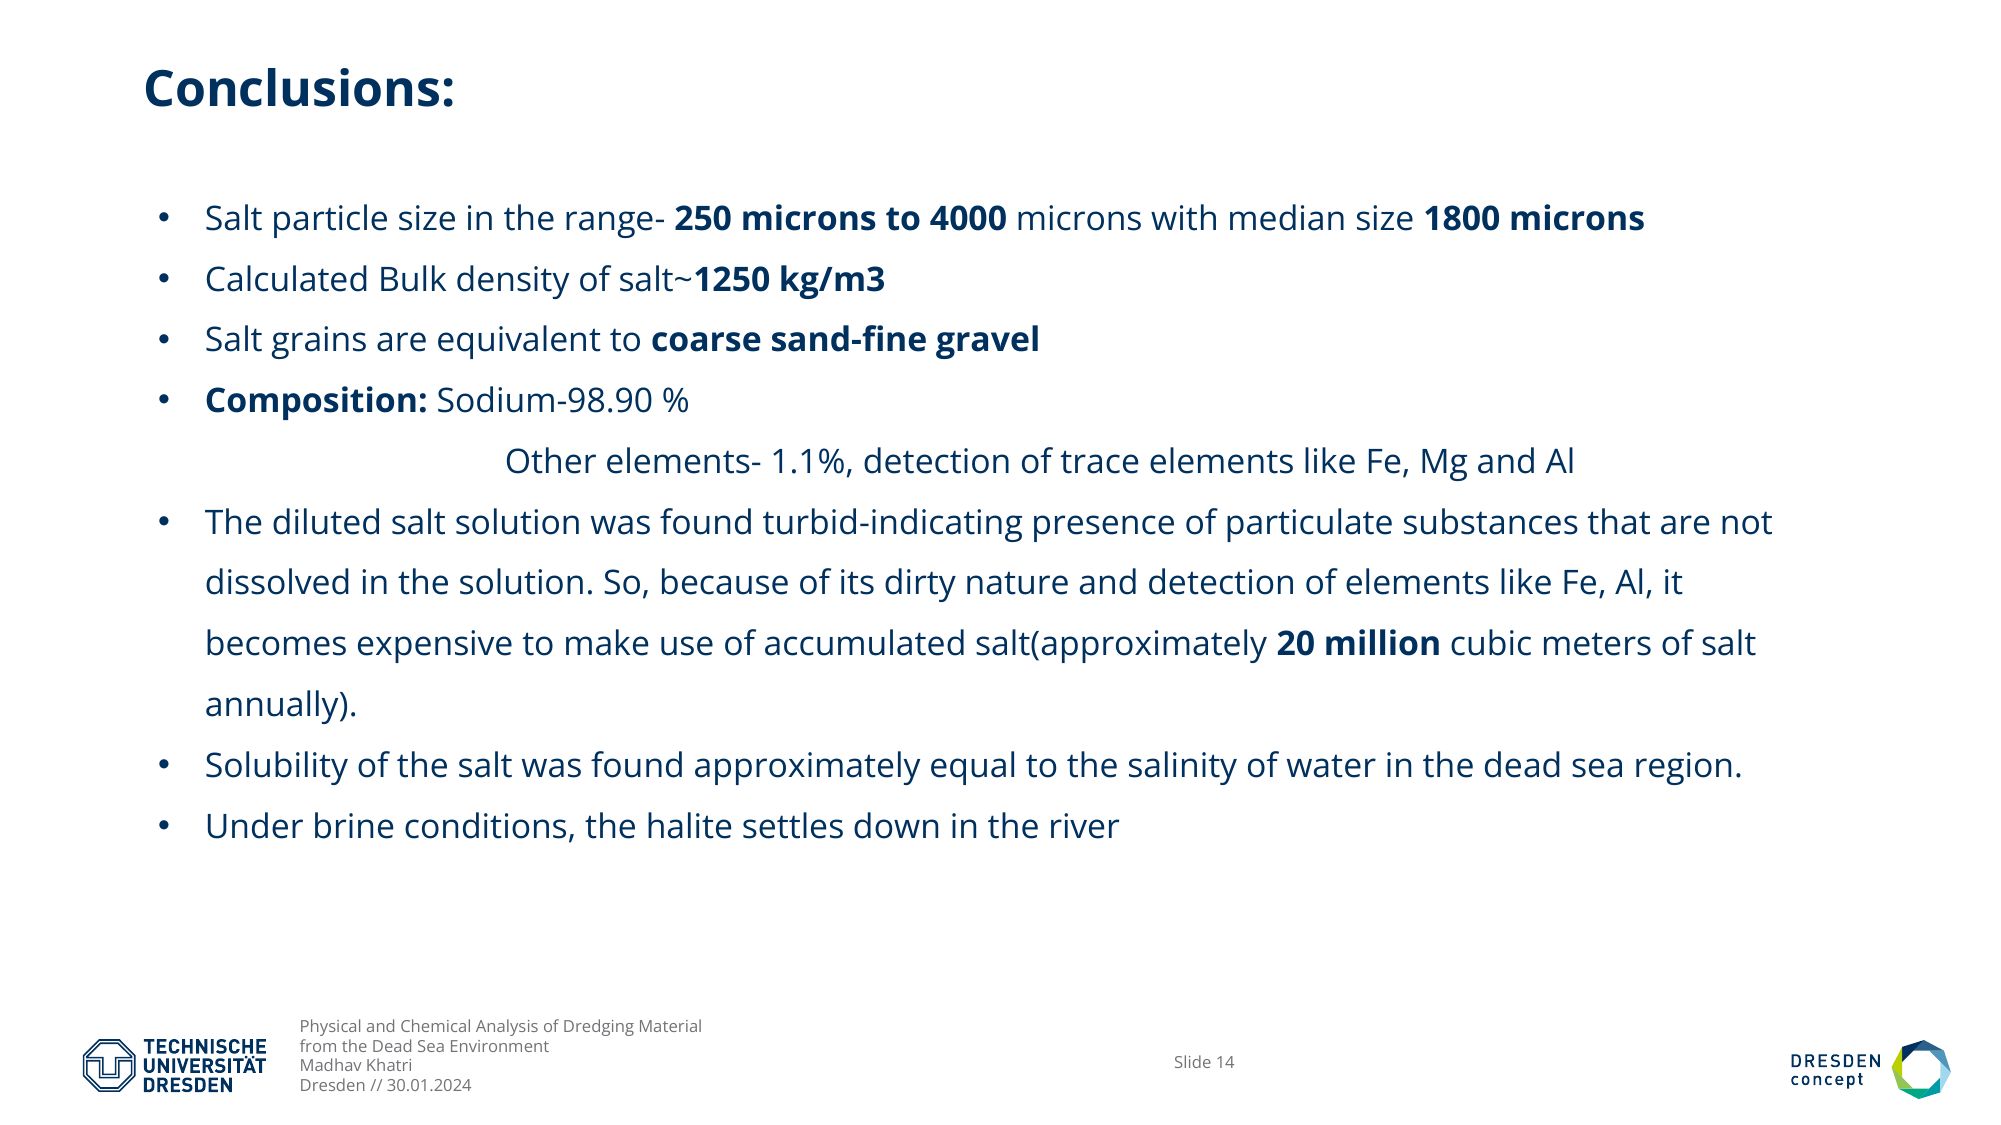

# Conclusions:
Salt particle size in the range- 250 microns to 4000 microns with median size 1800 microns
Calculated Bulk density of salt~1250 kg/m3
Salt grains are equivalent to coarse sand-fine gravel
Composition: Sodium-98.90 %
		Other elements- 1.1%, detection of trace elements like Fe, Mg and Al
The diluted salt solution was found turbid-indicating presence of particulate substances that are not dissolved in the solution. So, because of its dirty nature and detection of elements like Fe, Al, it becomes expensive to make use of accumulated salt(approximately 20 million cubic meters of salt annually).
Solubility of the salt was found approximately equal to the salinity of water in the dead sea region.
Under brine conditions, the halite settles down in the river